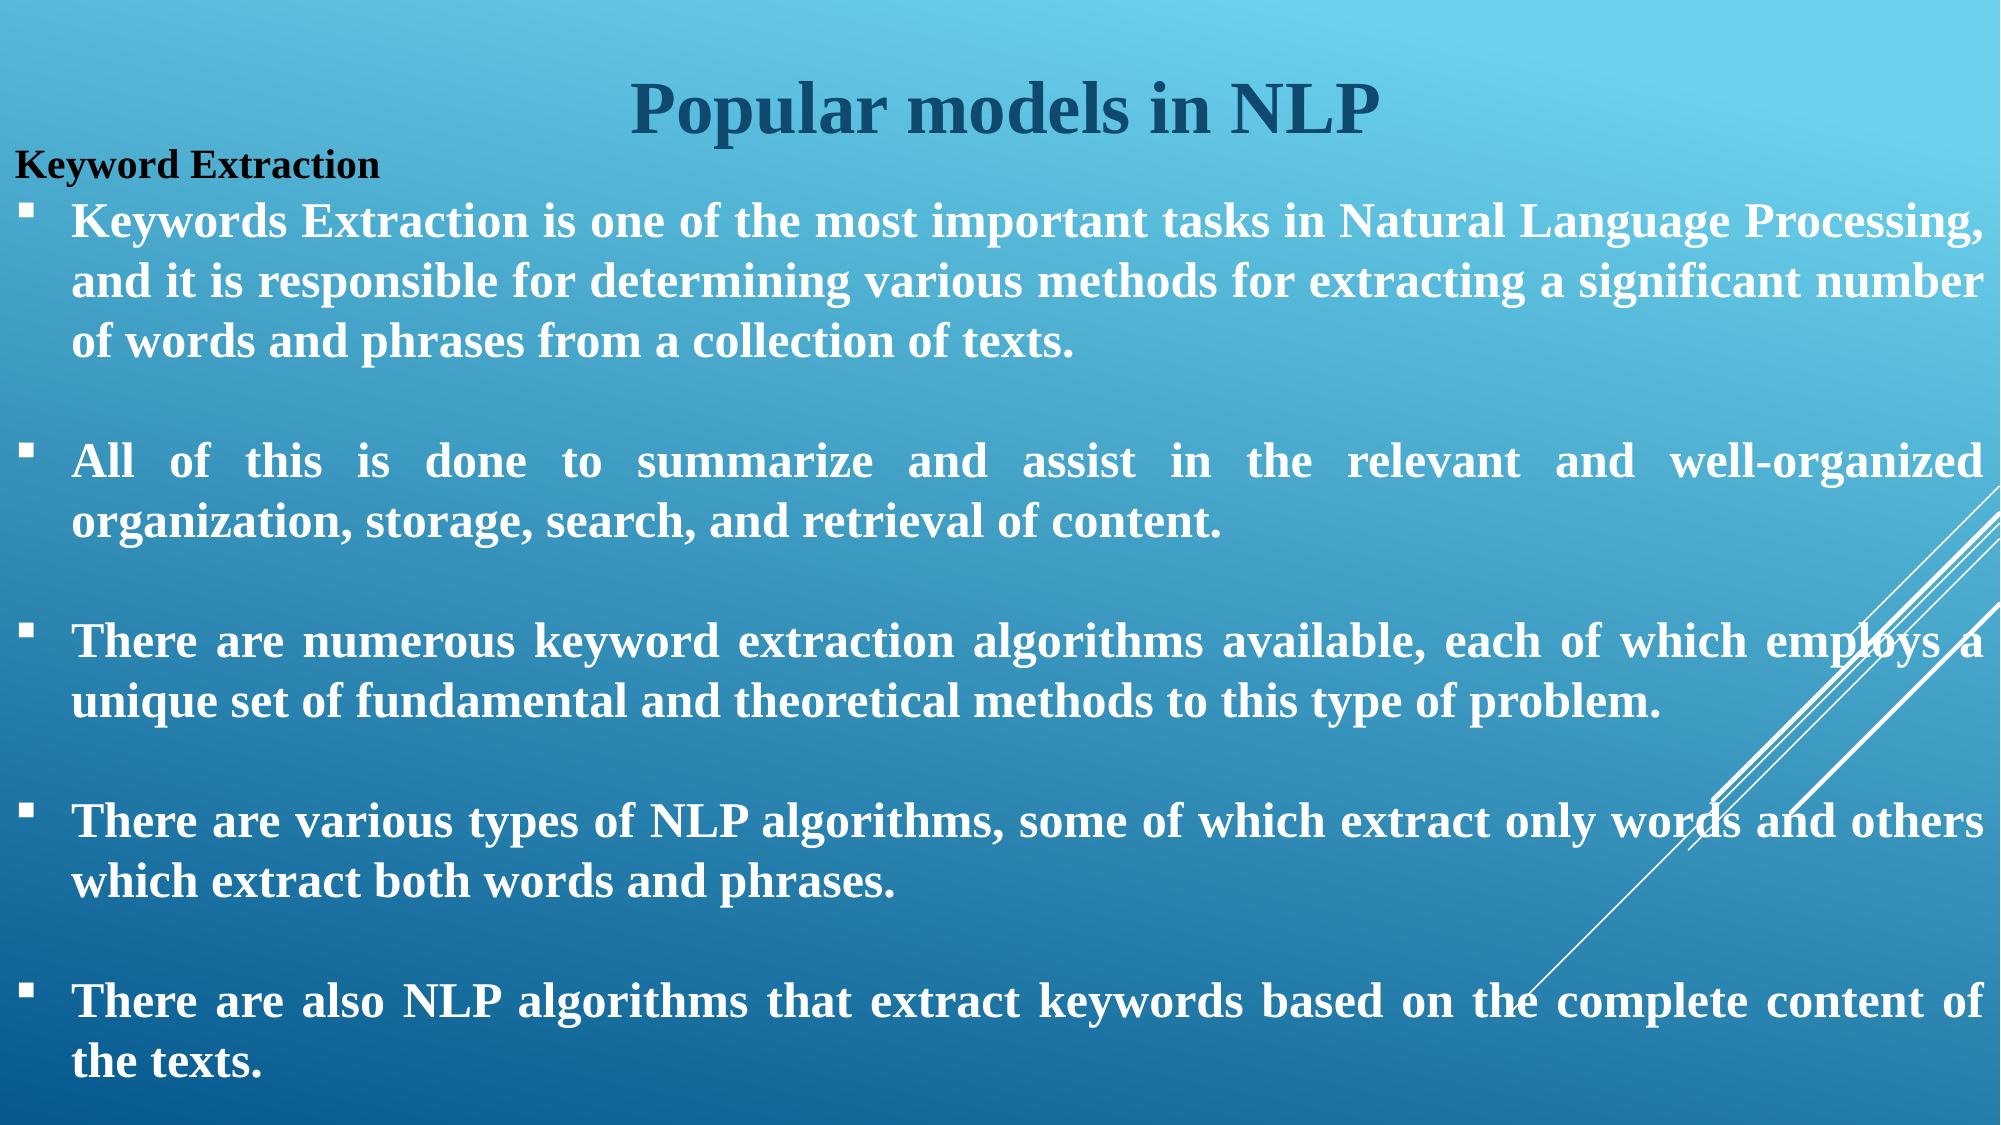

Popular models in NLP
Keyword Extraction
Keywords Extraction is one of the most important tasks in Natural Language Processing, and it is responsible for determining various methods for extracting a significant number of words and phrases from a collection of texts.

All of this is done to summarize and assist in the relevant and well-organized organization, storage, search, and retrieval of content.

There are numerous keyword extraction algorithms available, each of which employs a unique set of fundamental and theoretical methods to this type of problem.

There are various types of NLP algorithms, some of which extract only words and others which extract both words and phrases.

There are also NLP algorithms that extract keywords based on the complete content of the texts.